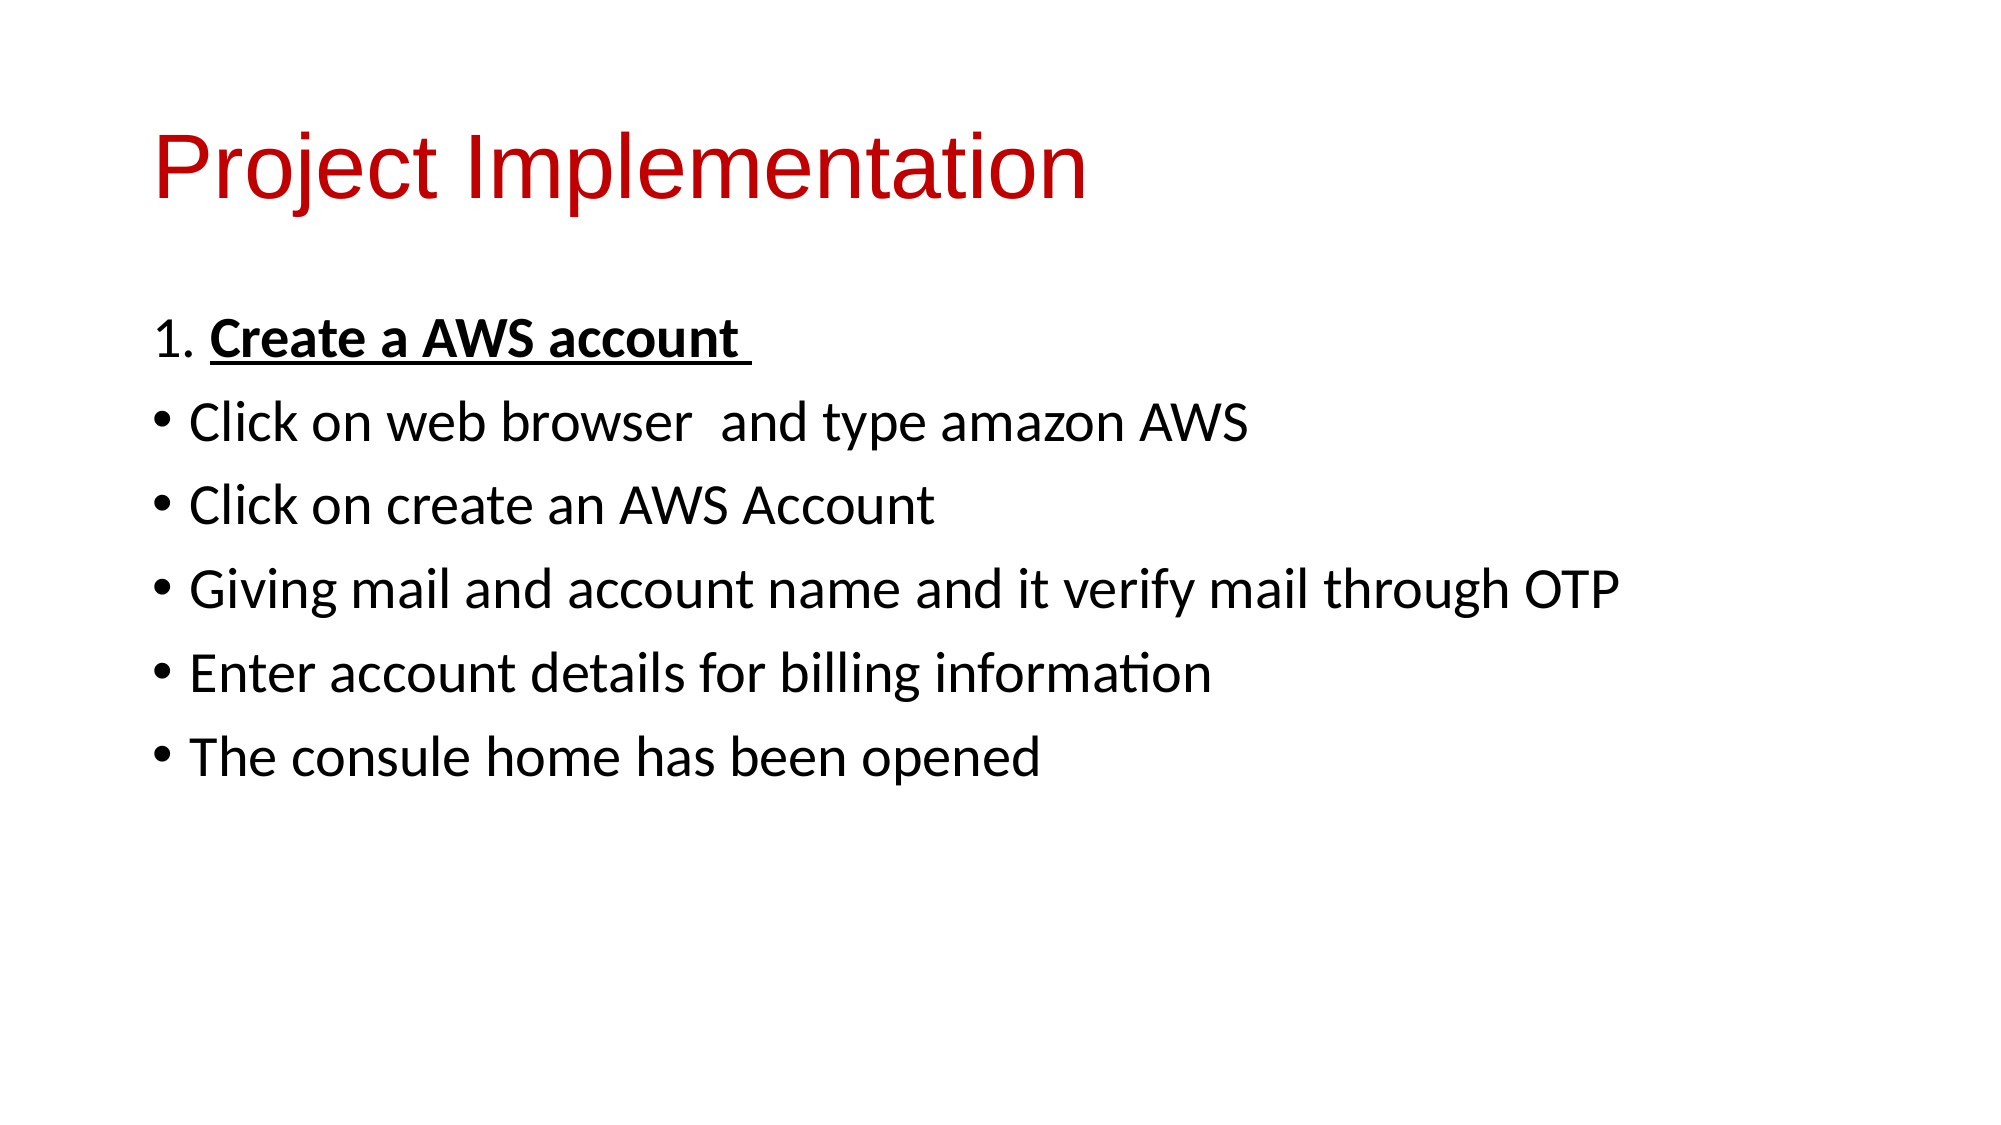

# Project Implementation
1. Create a AWS account
Click on web browser  and type amazon AWS
Click on create an AWS Account
Giving mail and account name and it verify mail through OTP
Enter account details for billing information
The consule home has been opened